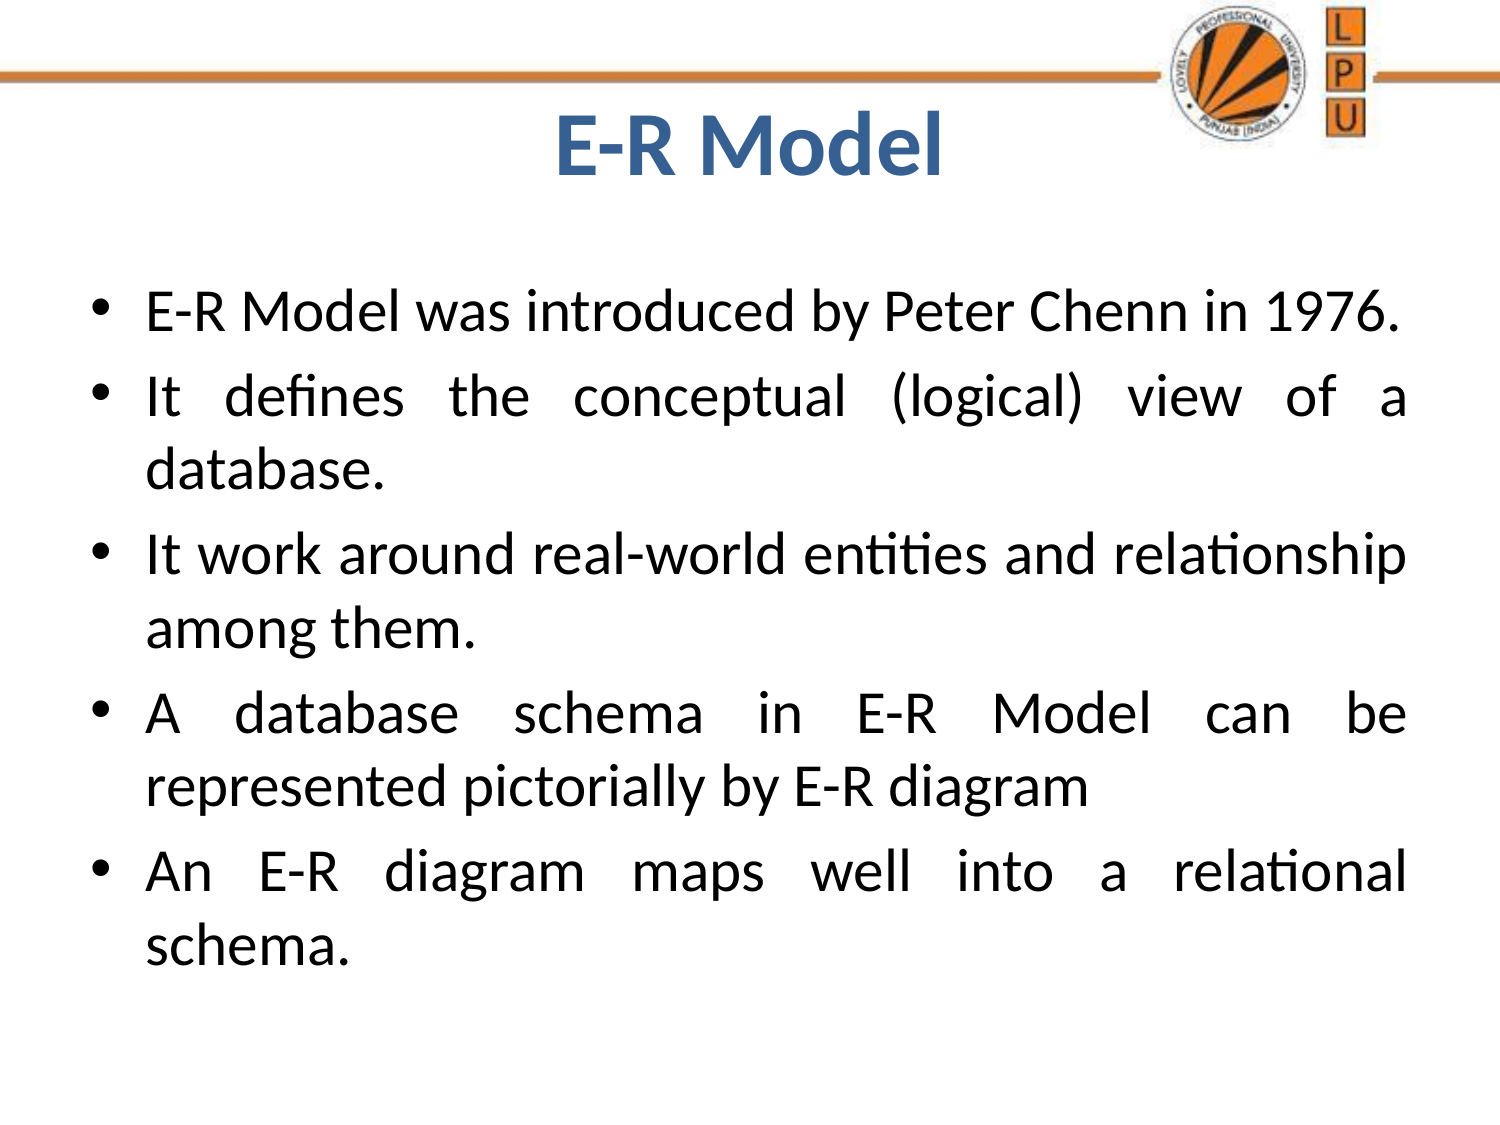

# E-R Model
E-R Model was introduced by Peter Chenn in 1976.
It defines the conceptual (logical) view of a database.
It work around real-world entities and relationship among them.
A database schema in E-R Model can be represented pictorially by E-R diagram
An E-R diagram maps well into a relational schema.